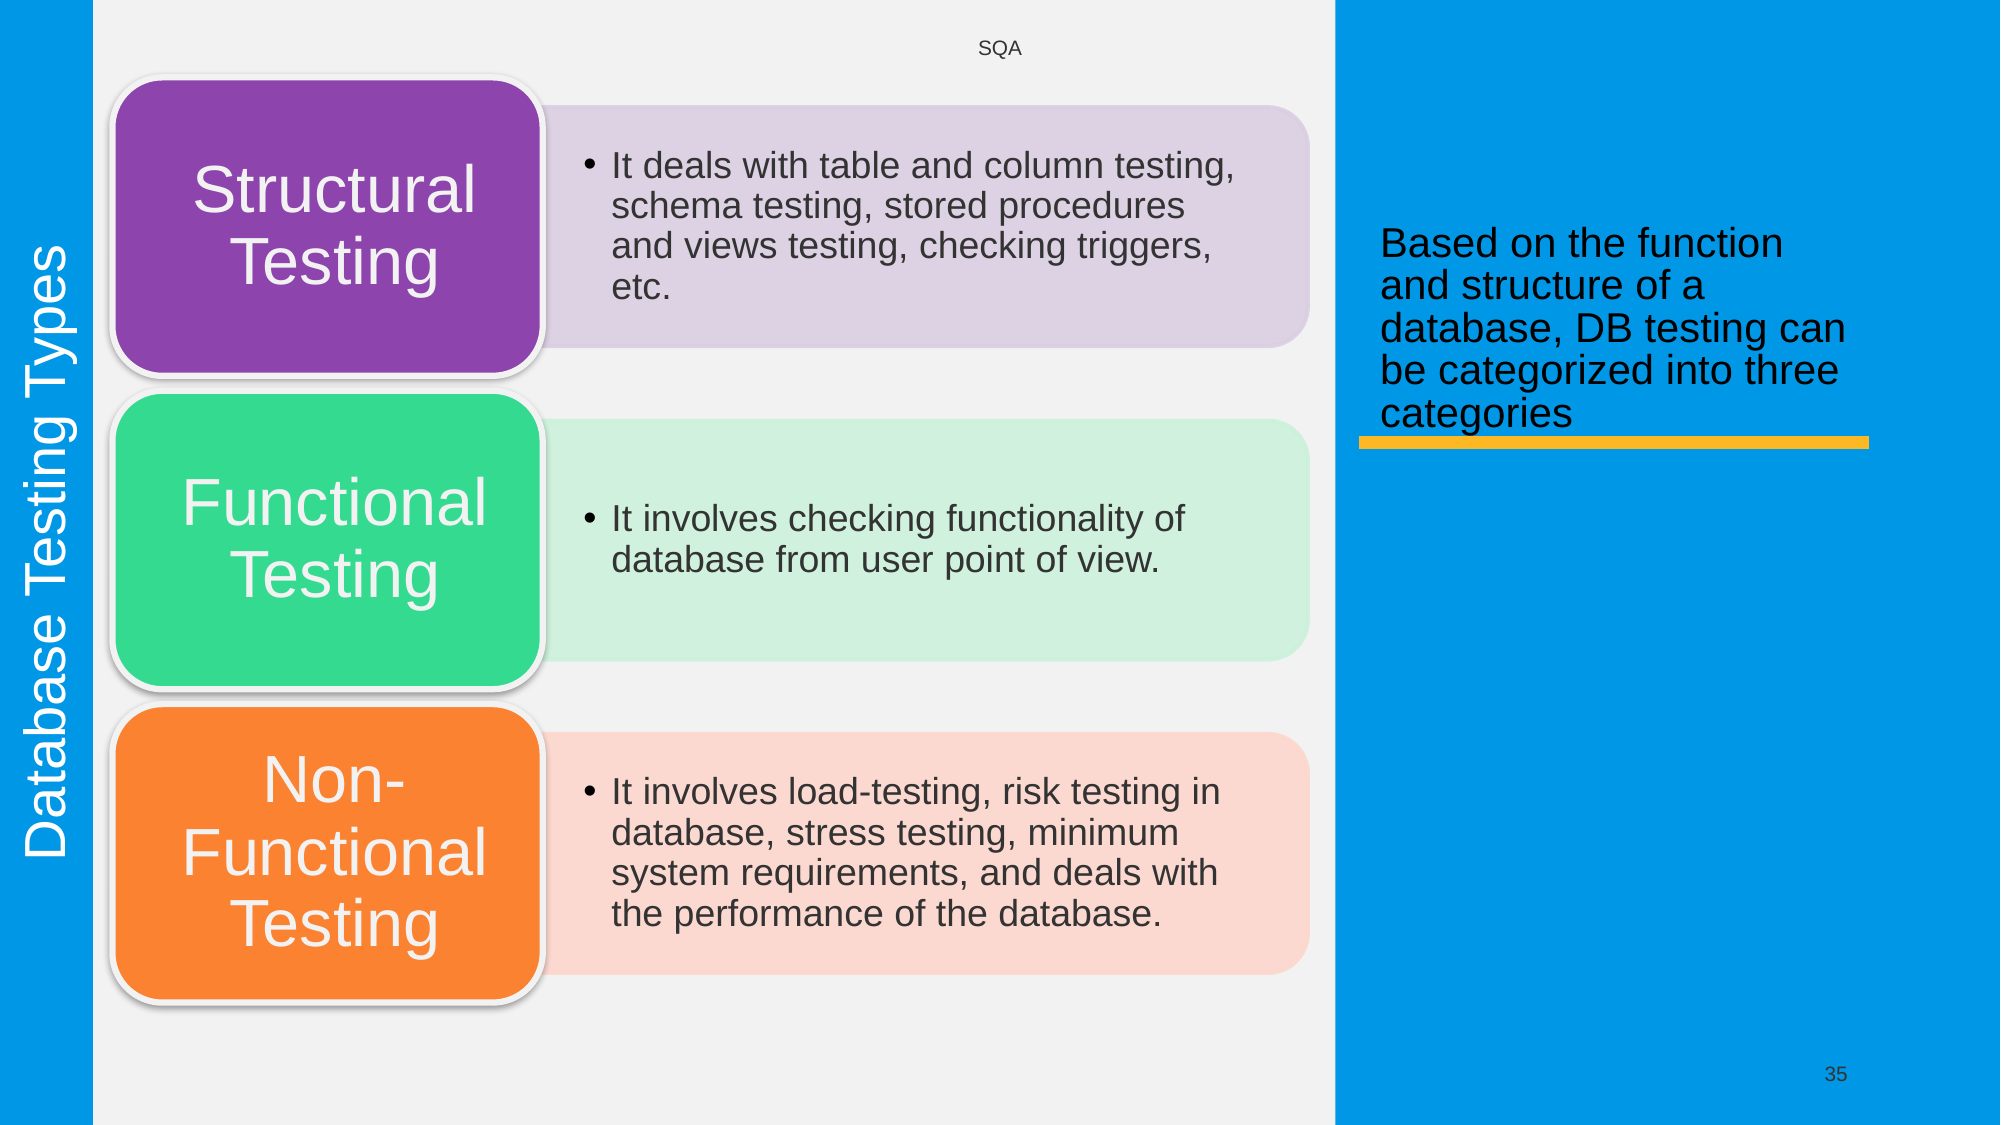

SQA
# Based on the function and structure of a database, DB testing can be categorized into three categories
It deals with table and column testing, schema testing, stored procedures and views testing, checking triggers, etc.
Structural Testing
It involves checking functionality of database from user point of view.
Functional Testing
It involves load-testing, risk testing in database, stress testing, minimum system requirements, and deals with the performance of the database.
Non-Functional Testing
Database Testing Types
35